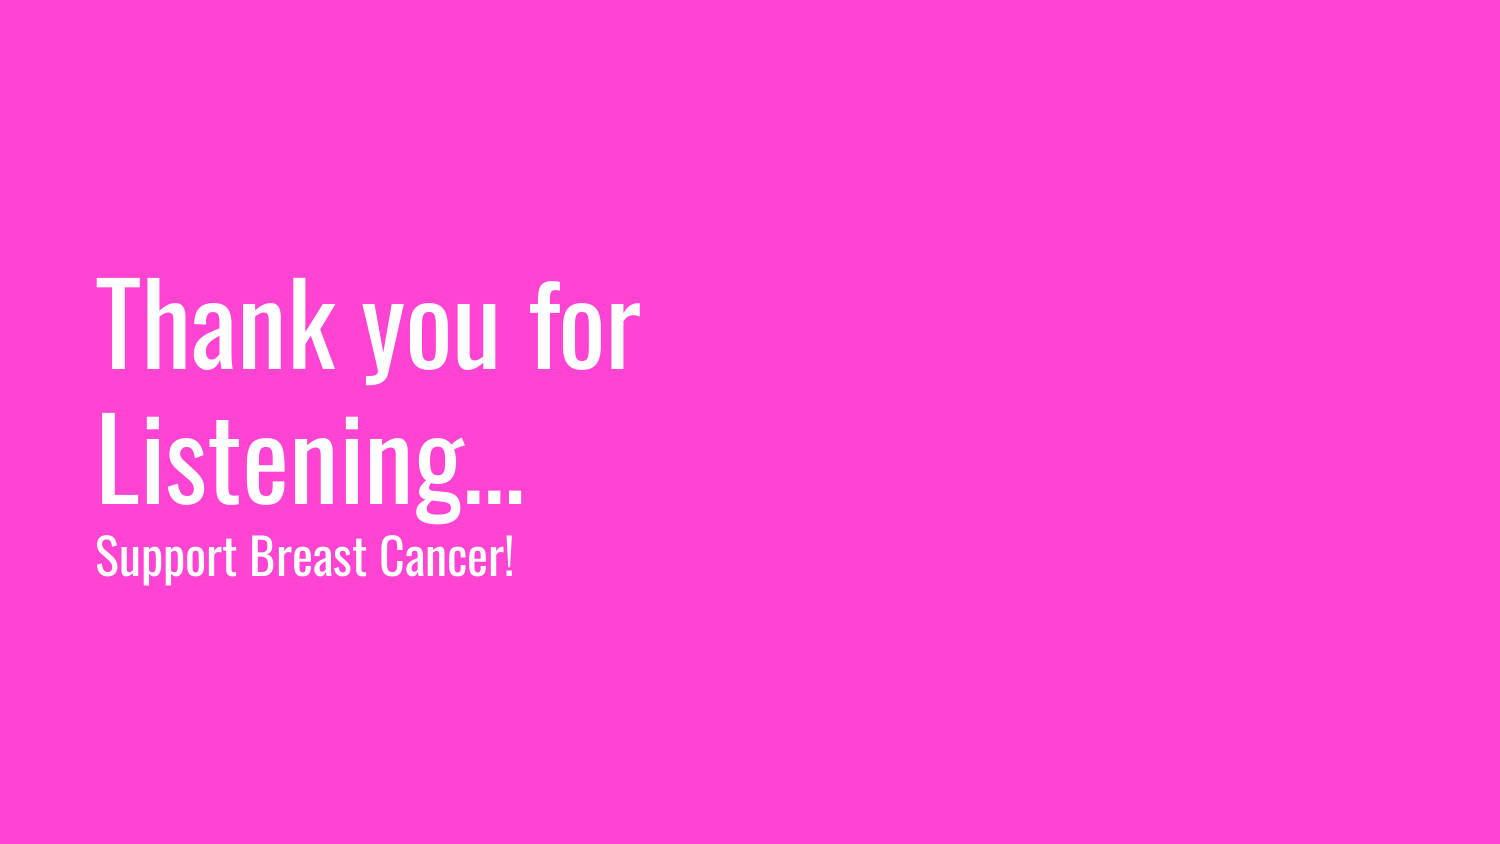

# Thank you for Listening…
Support Breast Cancer!